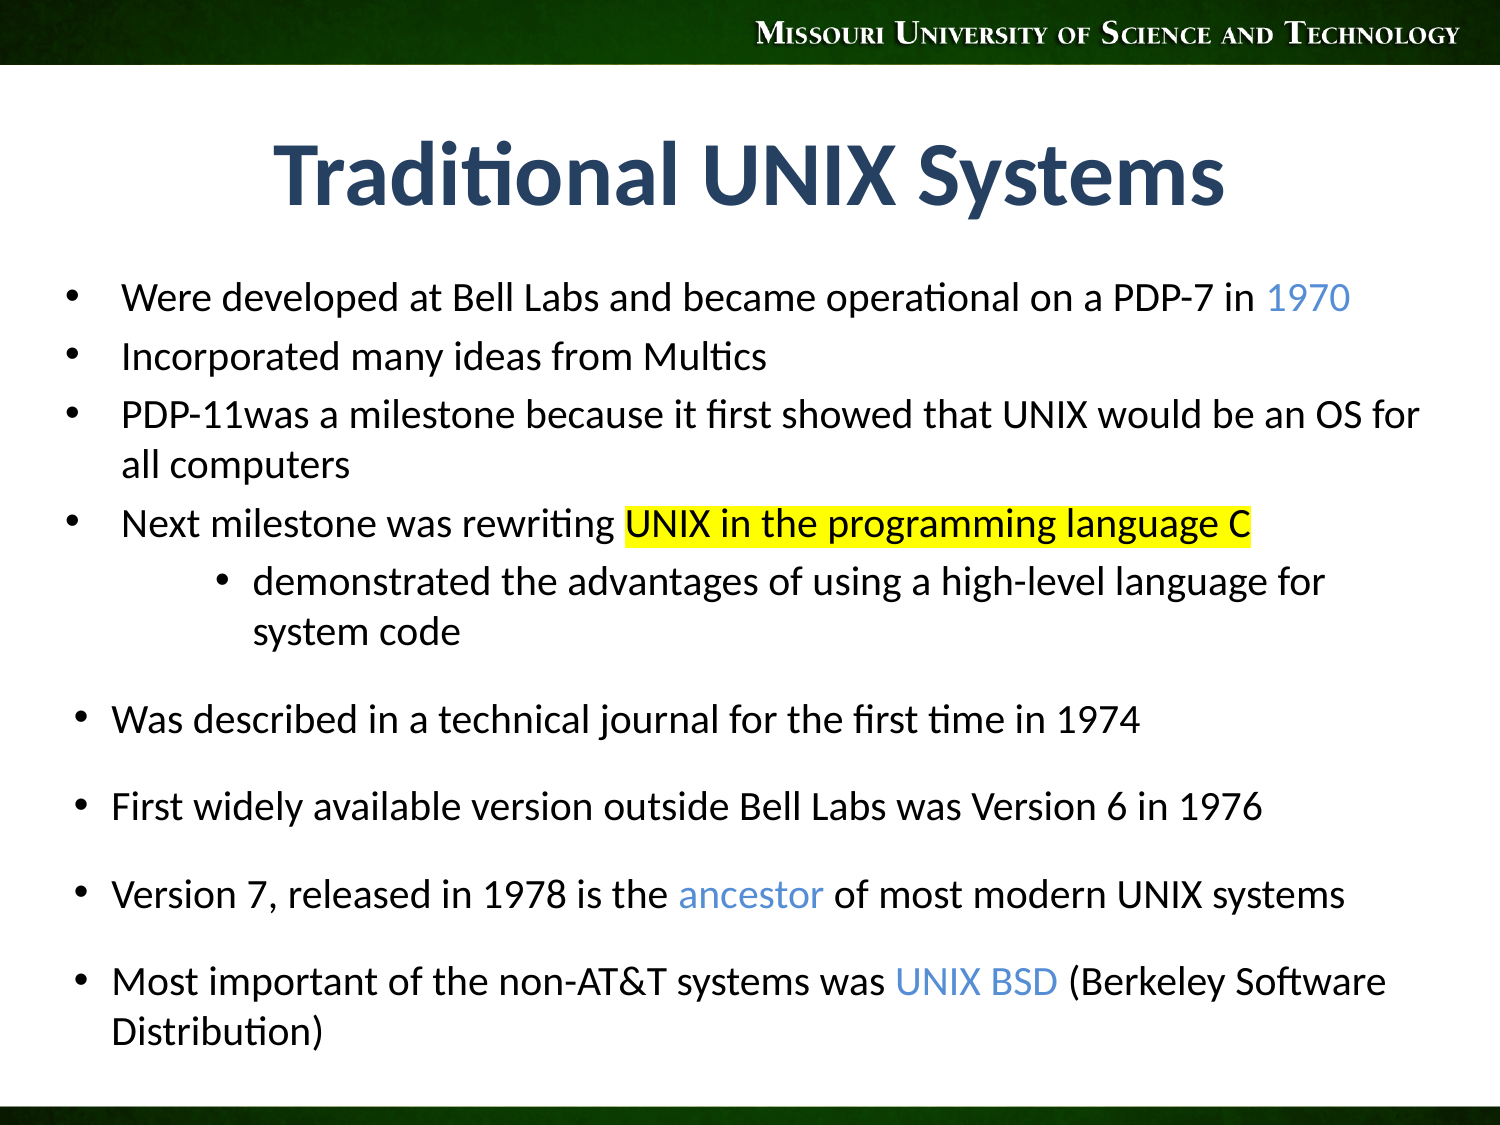

# Traditional UNIX Systems
Were developed at Bell Labs and became operational on a PDP-7 in 1970
Incorporated many ideas from Multics
PDP-11was a milestone because it first showed that UNIX would be an OS for all computers
Next milestone was rewriting UNIX in the programming language C
demonstrated the advantages of using a high-level language for system code
Was described in a technical journal for the first time in 1974
First widely available version outside Bell Labs was Version 6 in 1976
Version 7, released in 1978 is the ancestor of most modern UNIX systems
Most important of the non-AT&T systems was UNIX BSD (Berkeley Software Distribution)